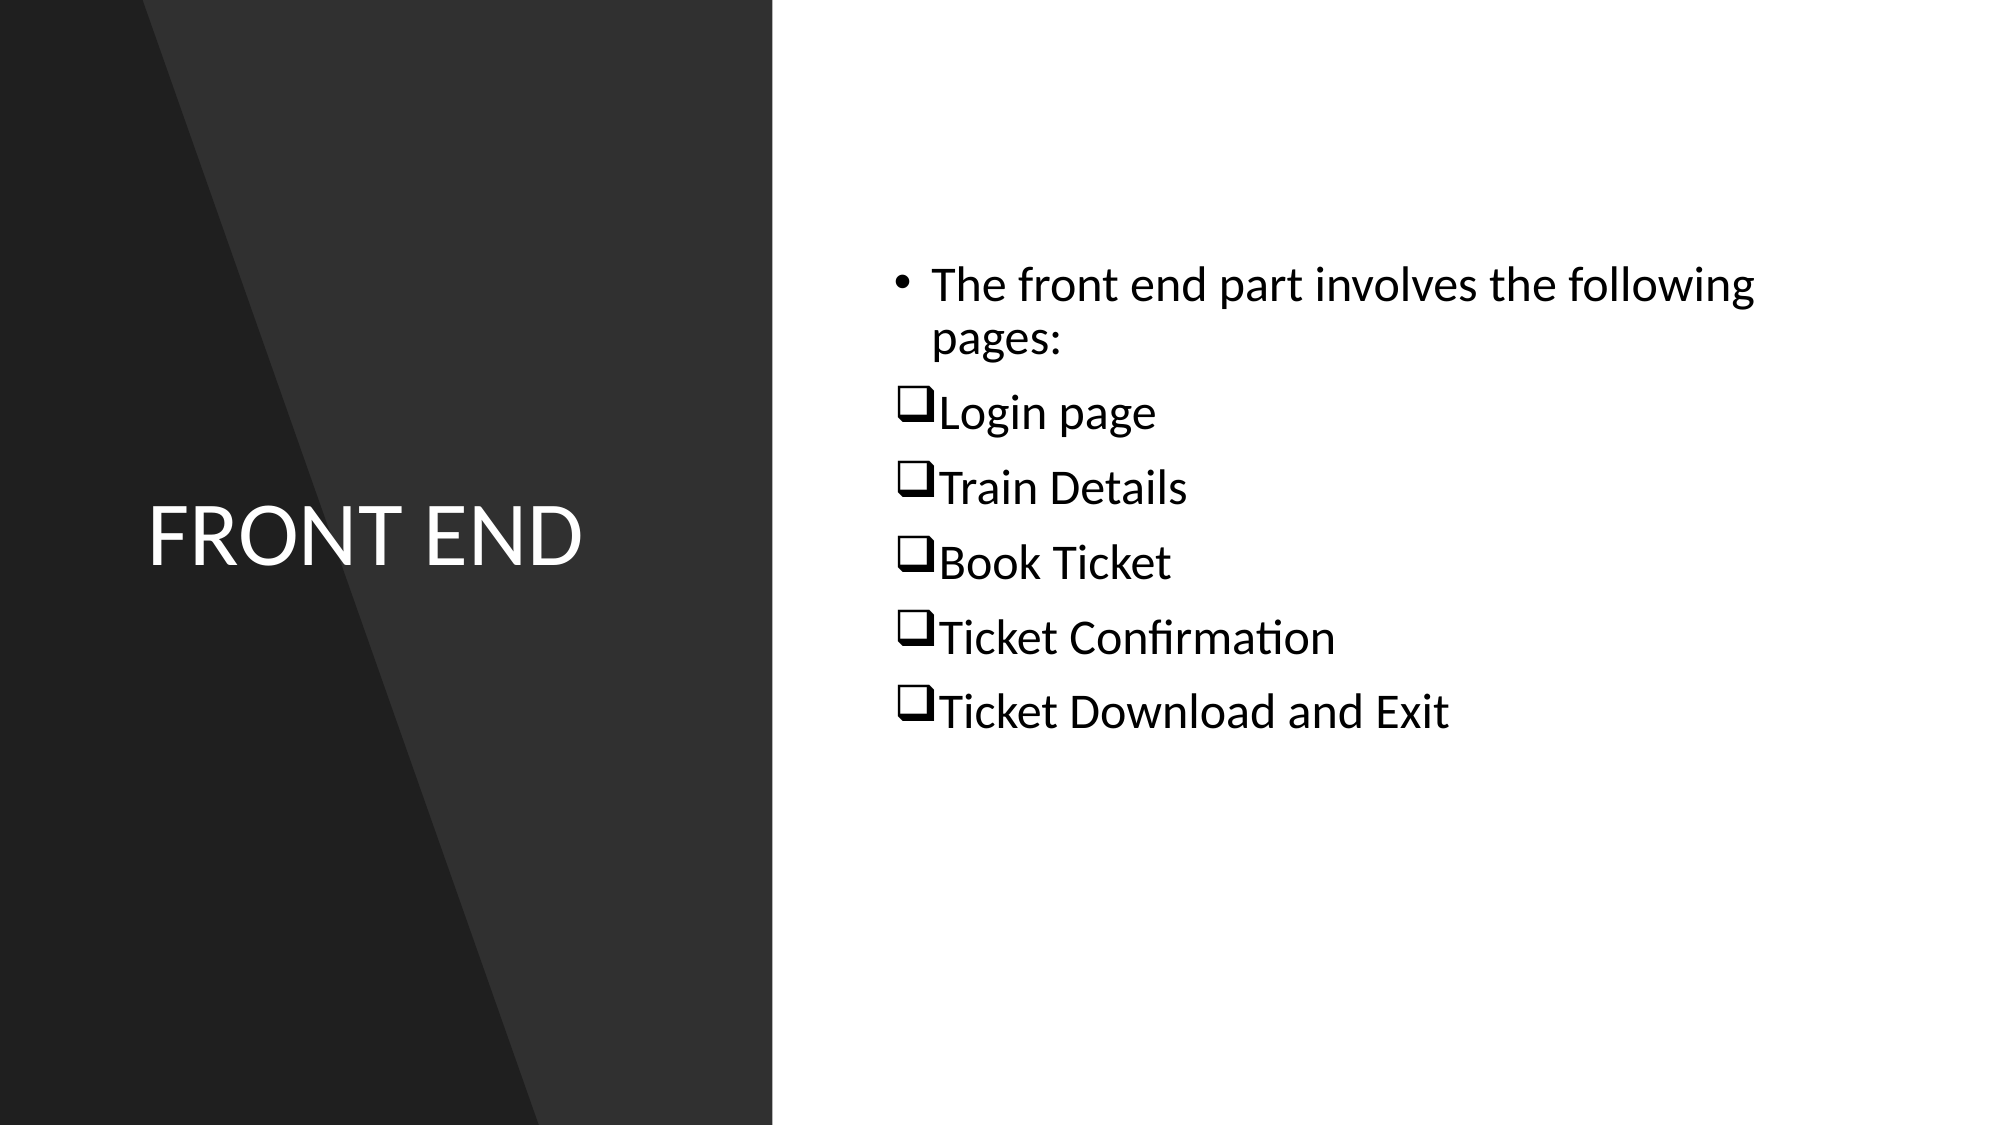

# FRONT END
The front end part involves the following pages:
Login page
Train Details
Book Ticket
Ticket Confirmation
Ticket Download and Exit